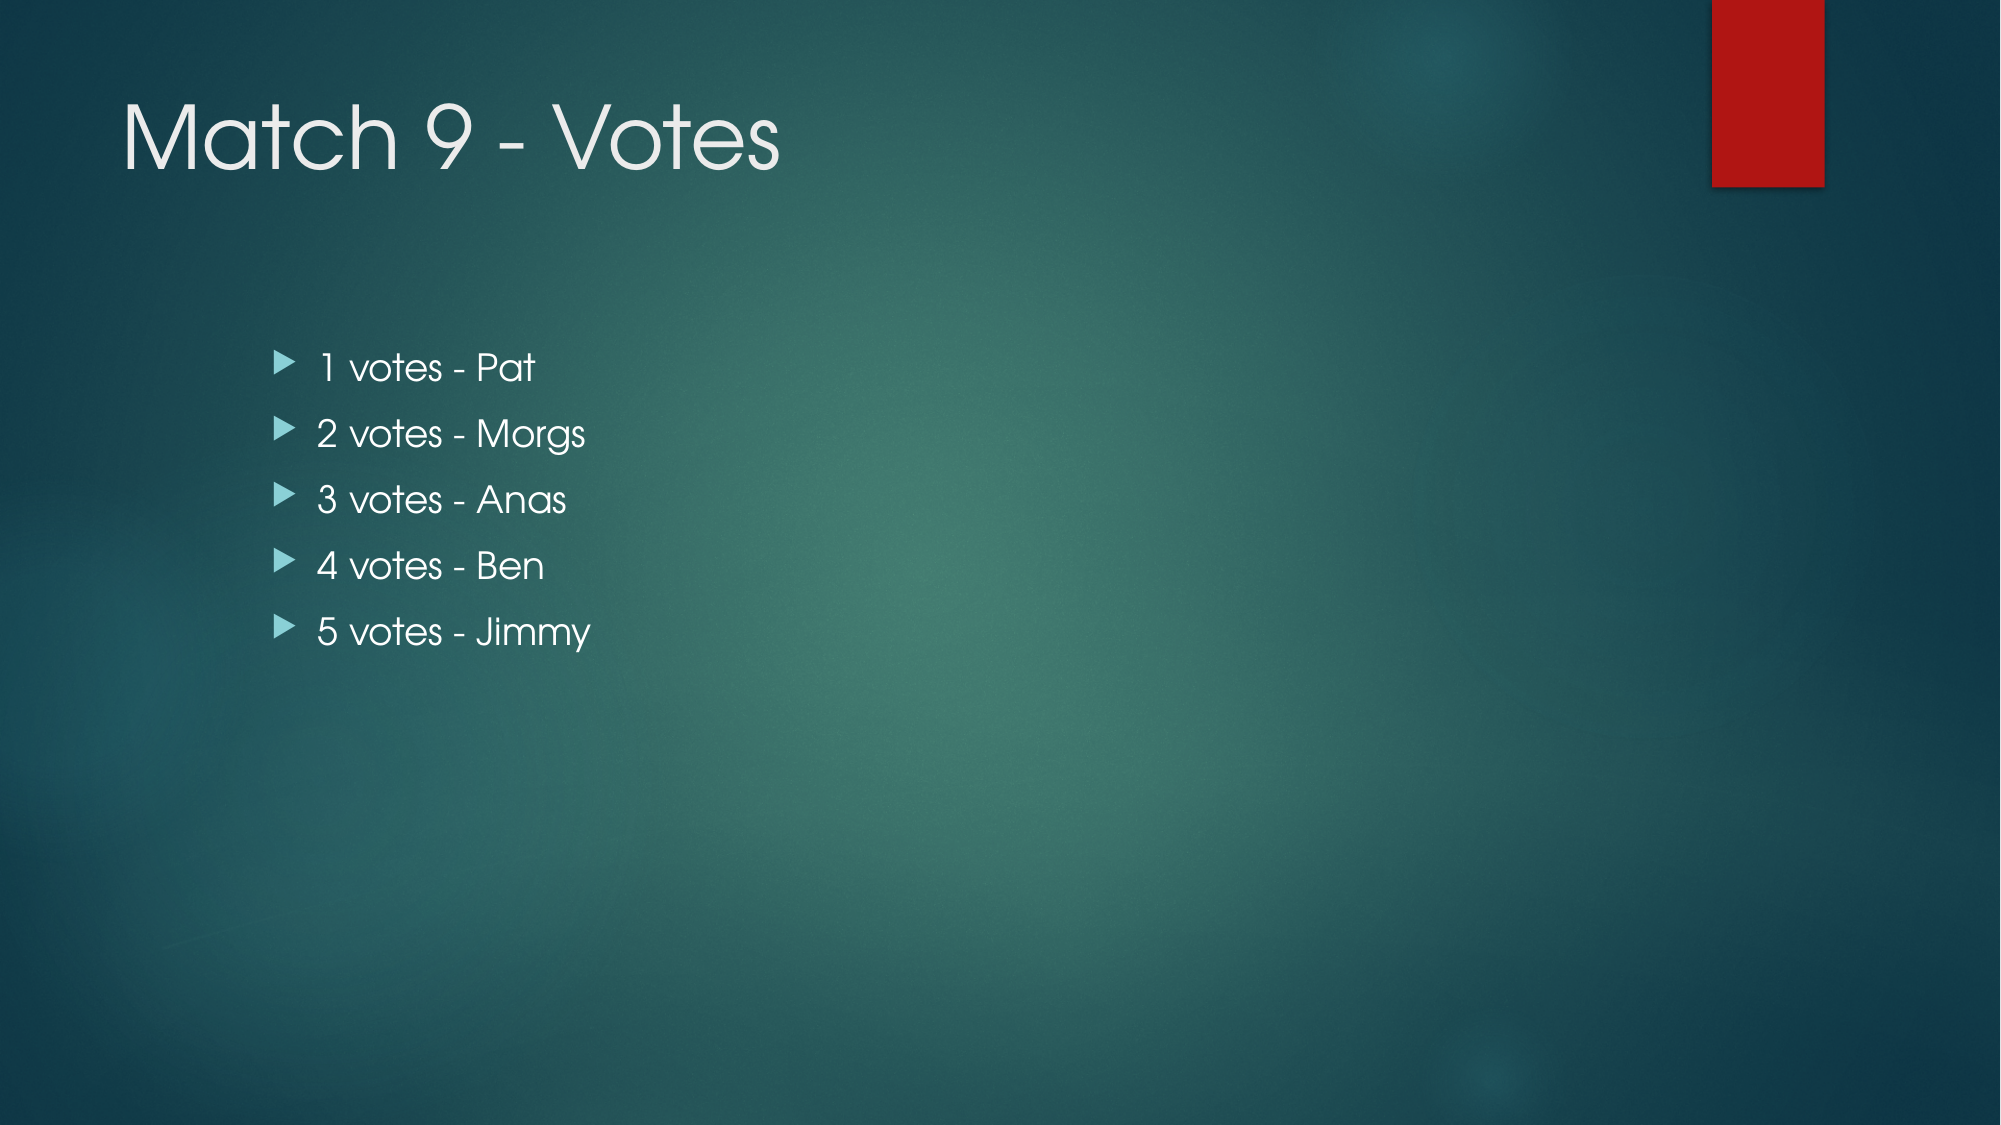

# Match 9 - Votes
1 votes - Pat
2 votes - Morgs
3 votes - Anas
4 votes - Ben
5 votes - Jimmy